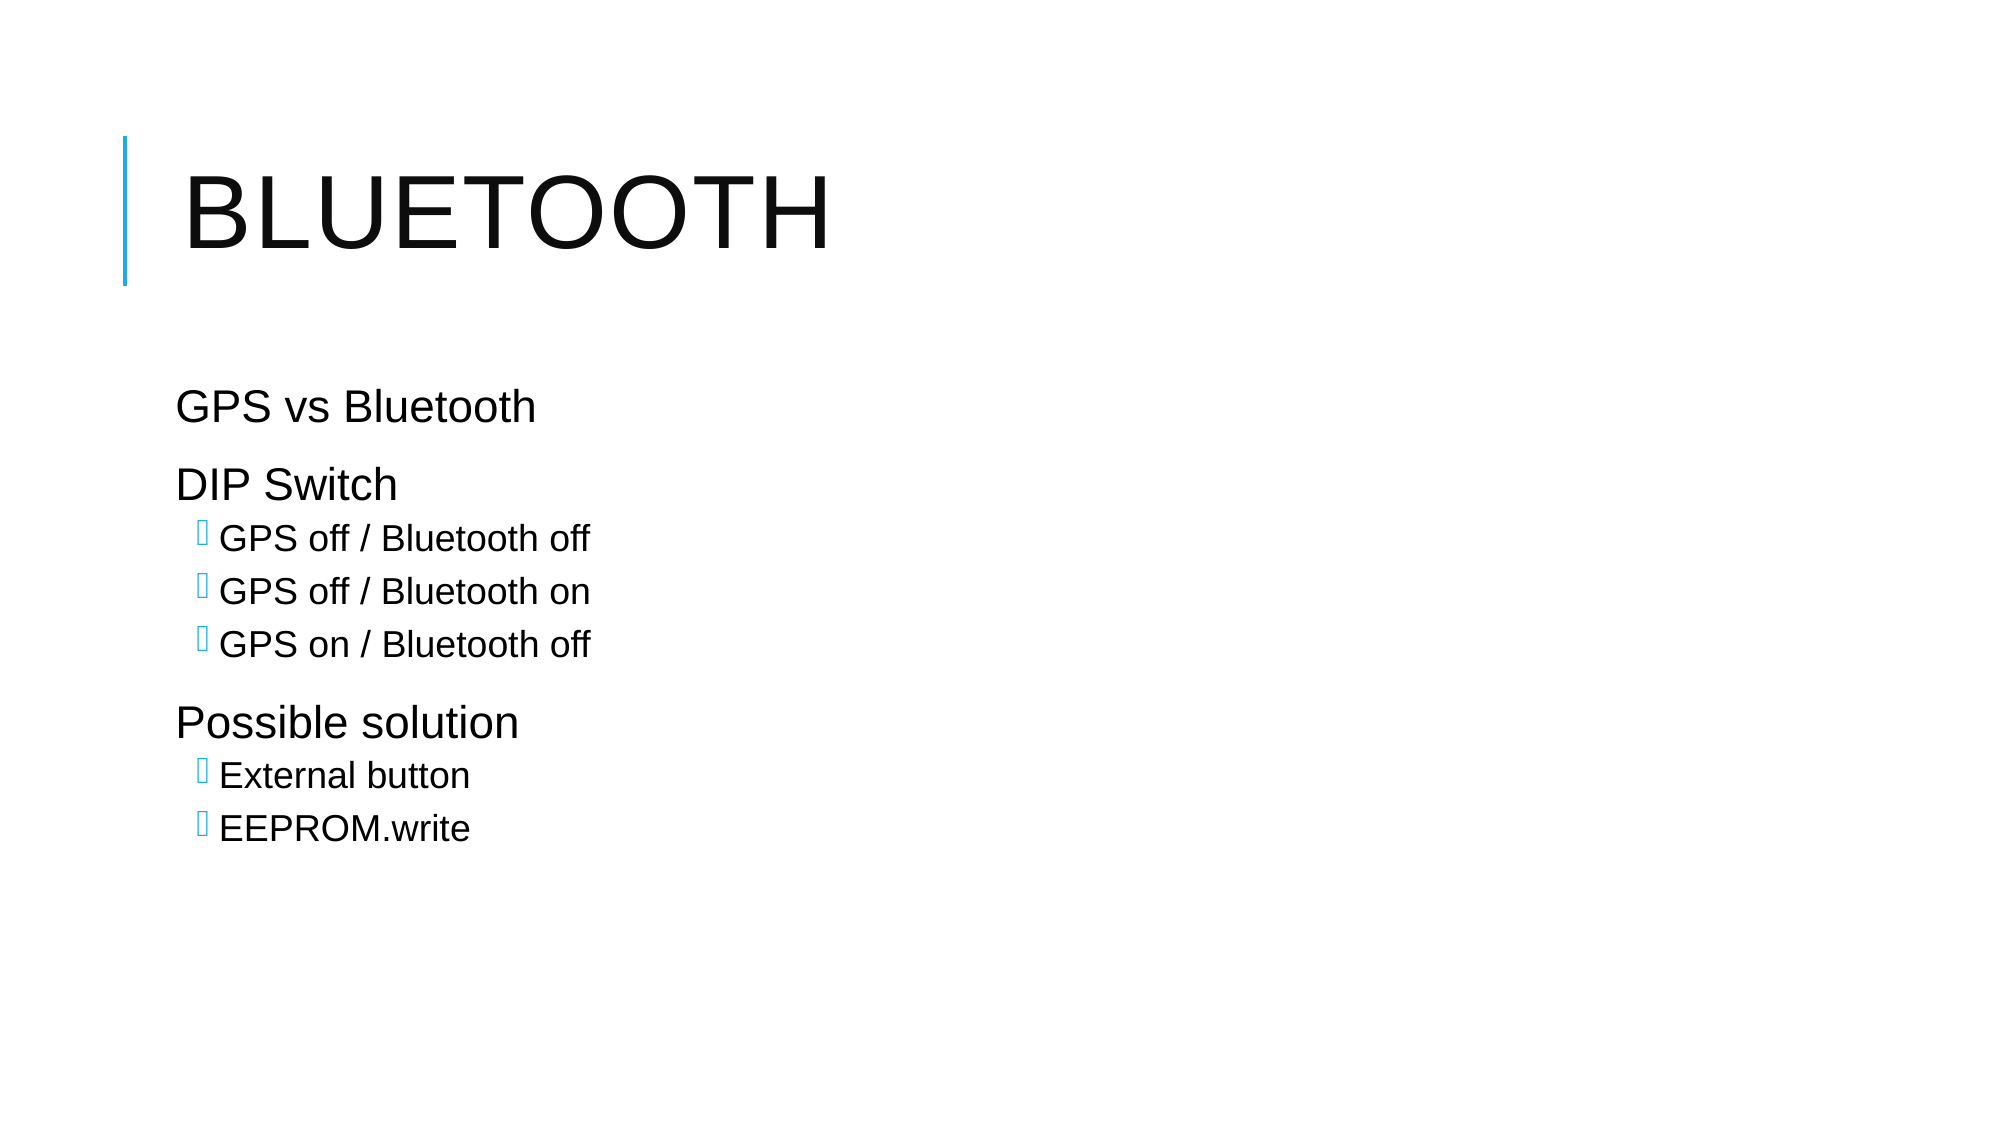

# Bluetooth
GPS vs Bluetooth
DIP Switch
GPS off / Bluetooth off
GPS off / Bluetooth on
GPS on / Bluetooth off
Possible solution
External button
EEPROM.write